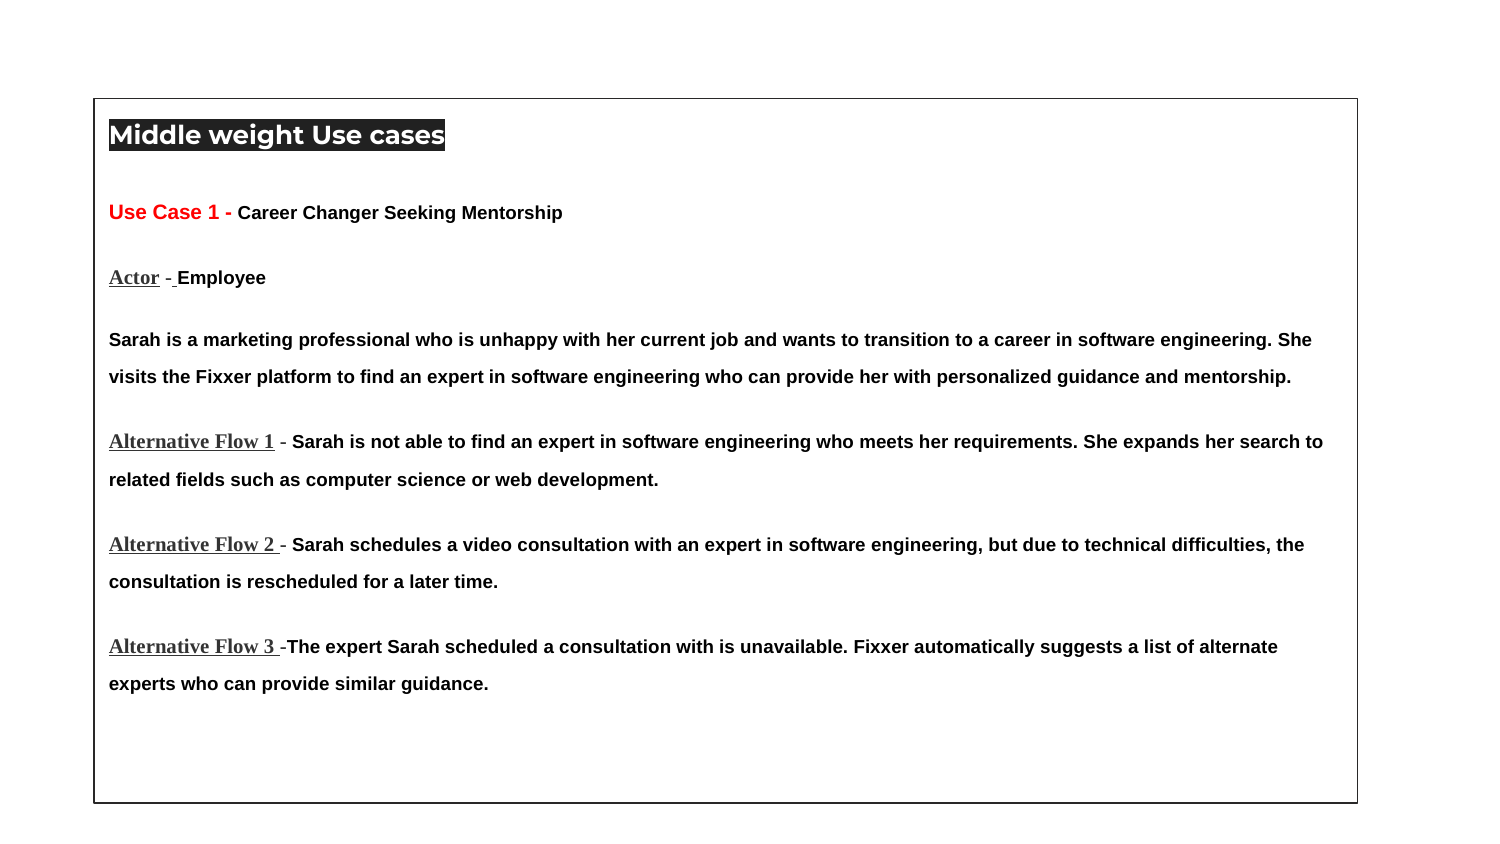

Middle weight Use cases
Use Case 1 - Career Changer Seeking Mentorship
Actor - Employee
Sarah is a marketing professional who is unhappy with her current job and wants to transition to a career in software engineering. She visits the Fixxer platform to find an expert in software engineering who can provide her with personalized guidance and mentorship.
Alternative Flow 1 - Sarah is not able to find an expert in software engineering who meets her requirements. She expands her search to related fields such as computer science or web development.
Alternative Flow 2 - Sarah schedules a video consultation with an expert in software engineering, but due to technical difficulties, the consultation is rescheduled for a later time.
Alternative Flow 3 -The expert Sarah scheduled a consultation with is unavailable. Fixxer automatically suggests a list of alternate experts who can provide similar guidance.